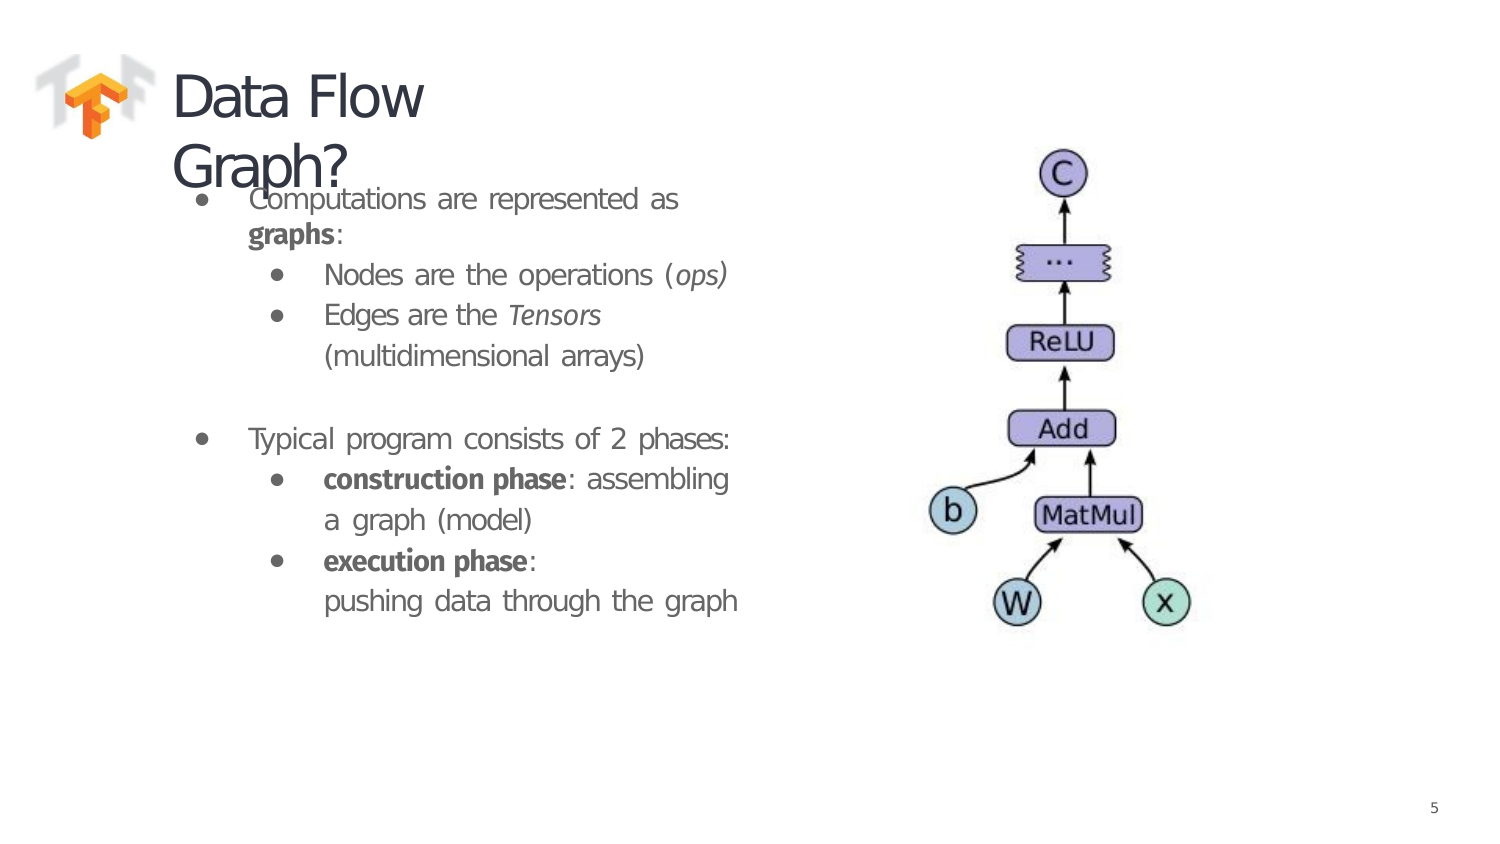

# Data Flow Graph?

Computations are represented as graphs:
Nodes are the operations (ops)
Edges are the Tensors
(multidimensional arrays)

Typical program consists of 2 phases:
construction phase: assembling a  graph (model)
execution phase:
pushing data through the graph
5